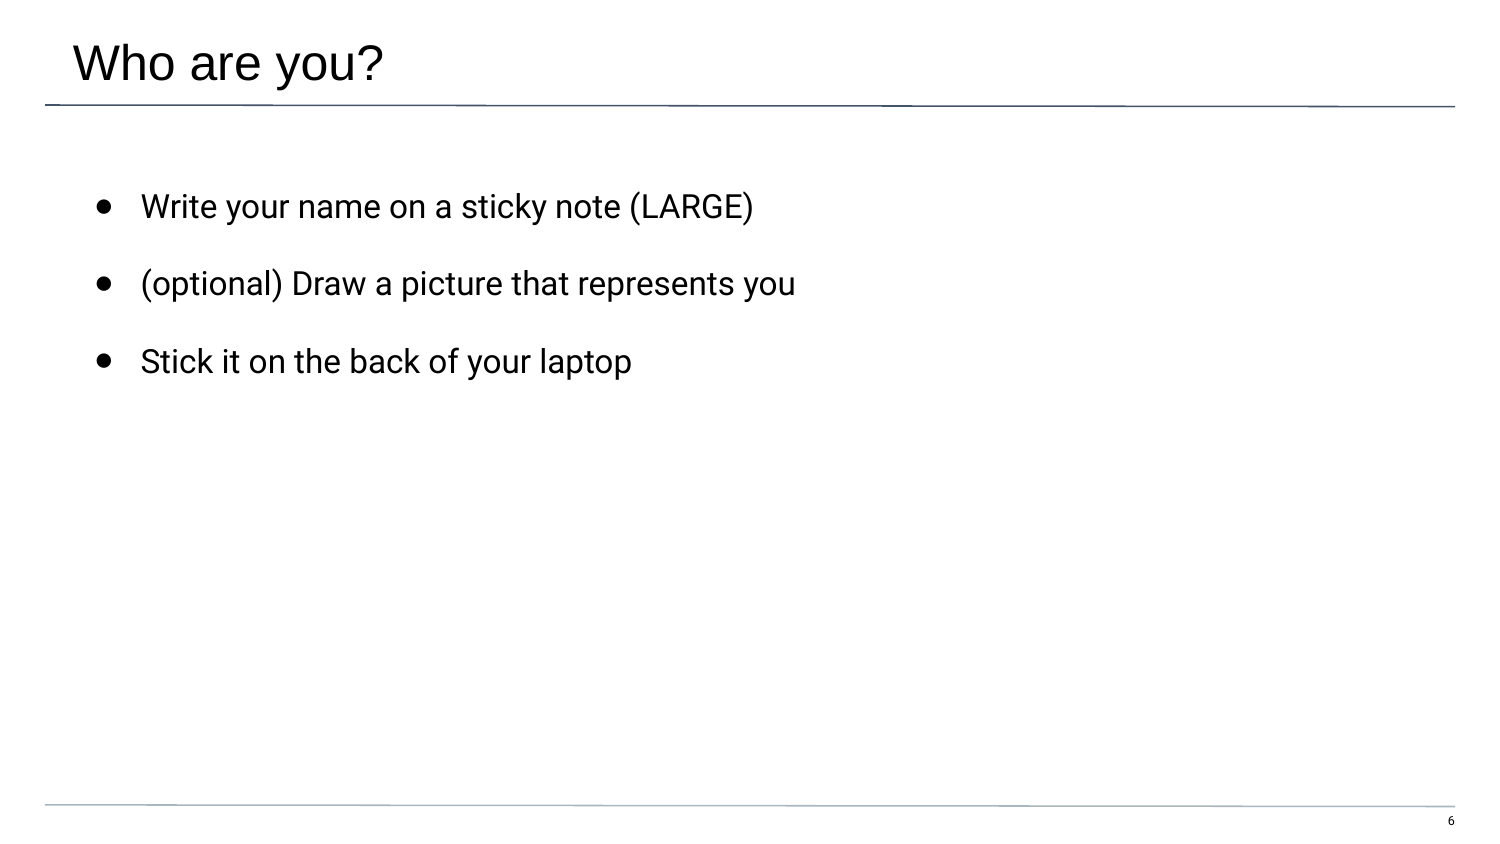

# Who are you?
Write your name on a sticky note (LARGE)
(optional) Draw a picture that represents you
Stick it on the back of your laptop